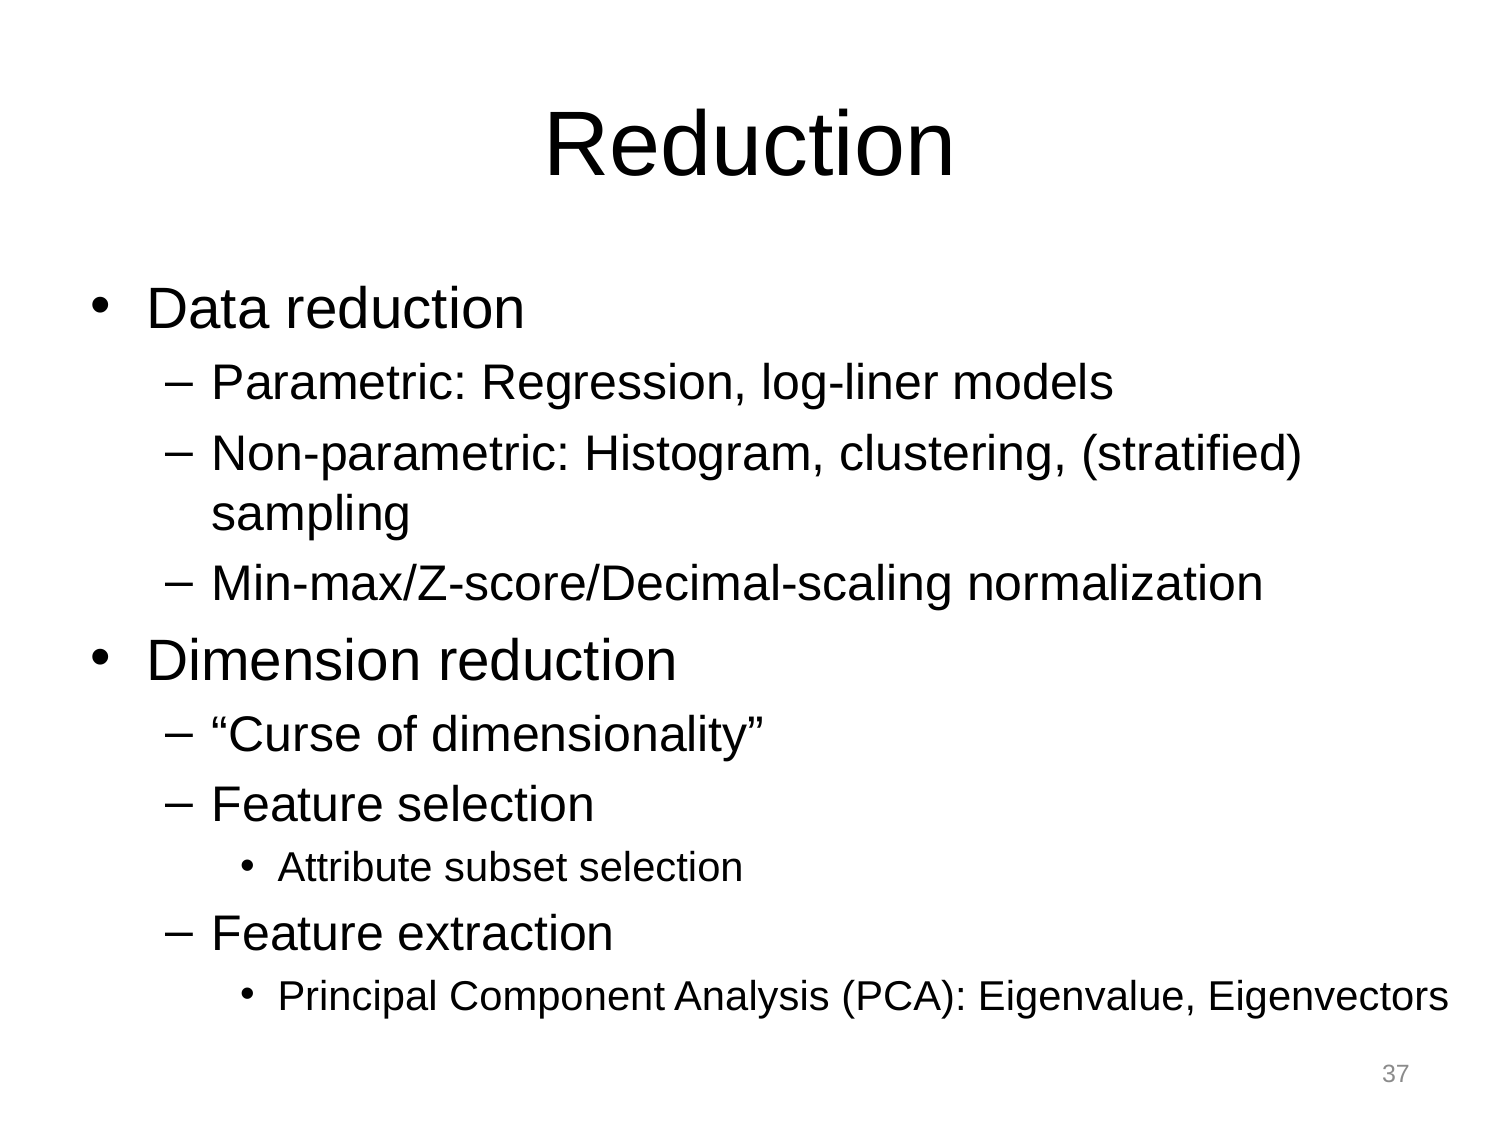

# Reduction
Data reduction
Parametric: Regression, log-liner models
Non-parametric: Histogram, clustering, (stratified) sampling
Min-max/Z-score/Decimal-scaling normalization
Dimension reduction
“Curse of dimensionality”
Feature selection
Attribute subset selection
Feature extraction
Principal Component Analysis (PCA): Eigenvalue, Eigenvectors
37